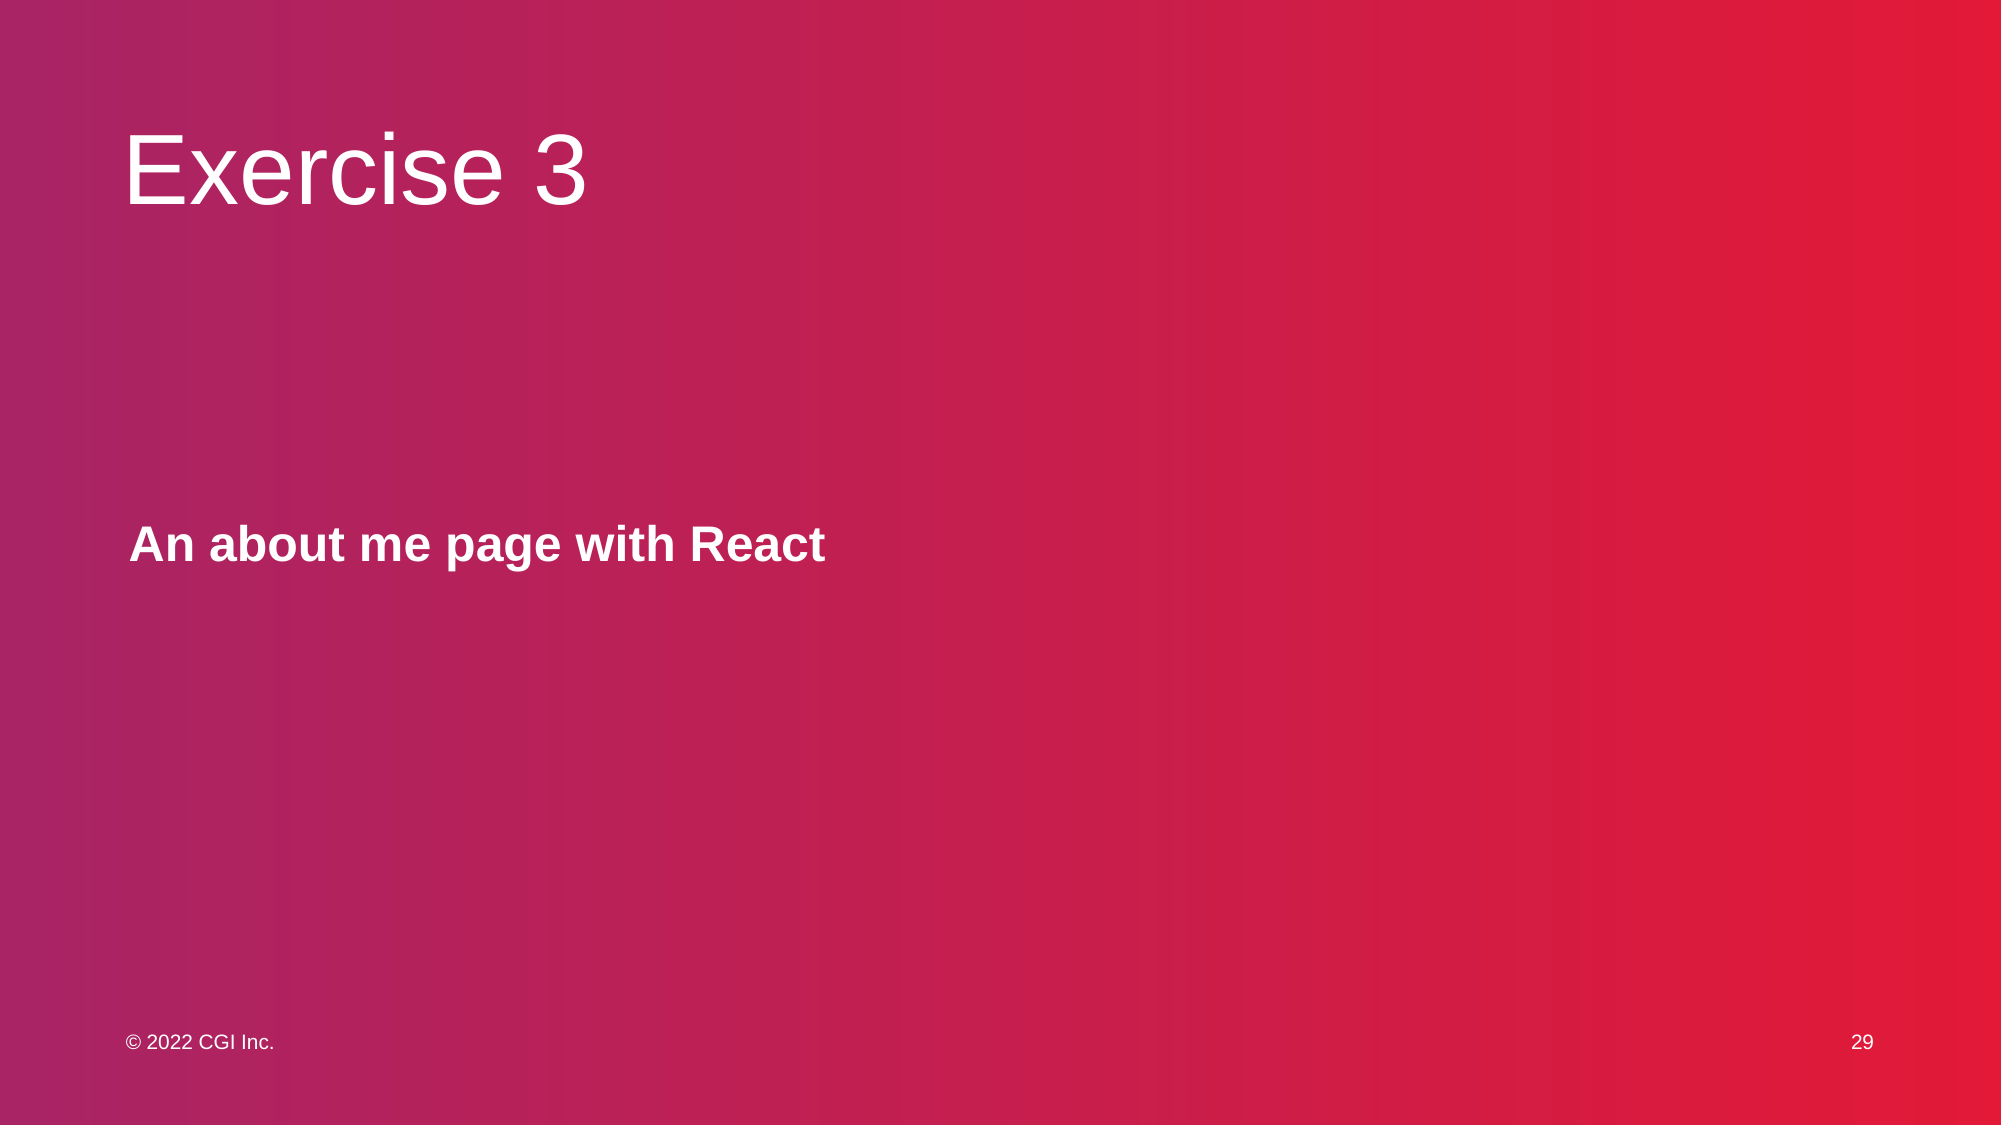

# Exercise 3
An about me page with React
29